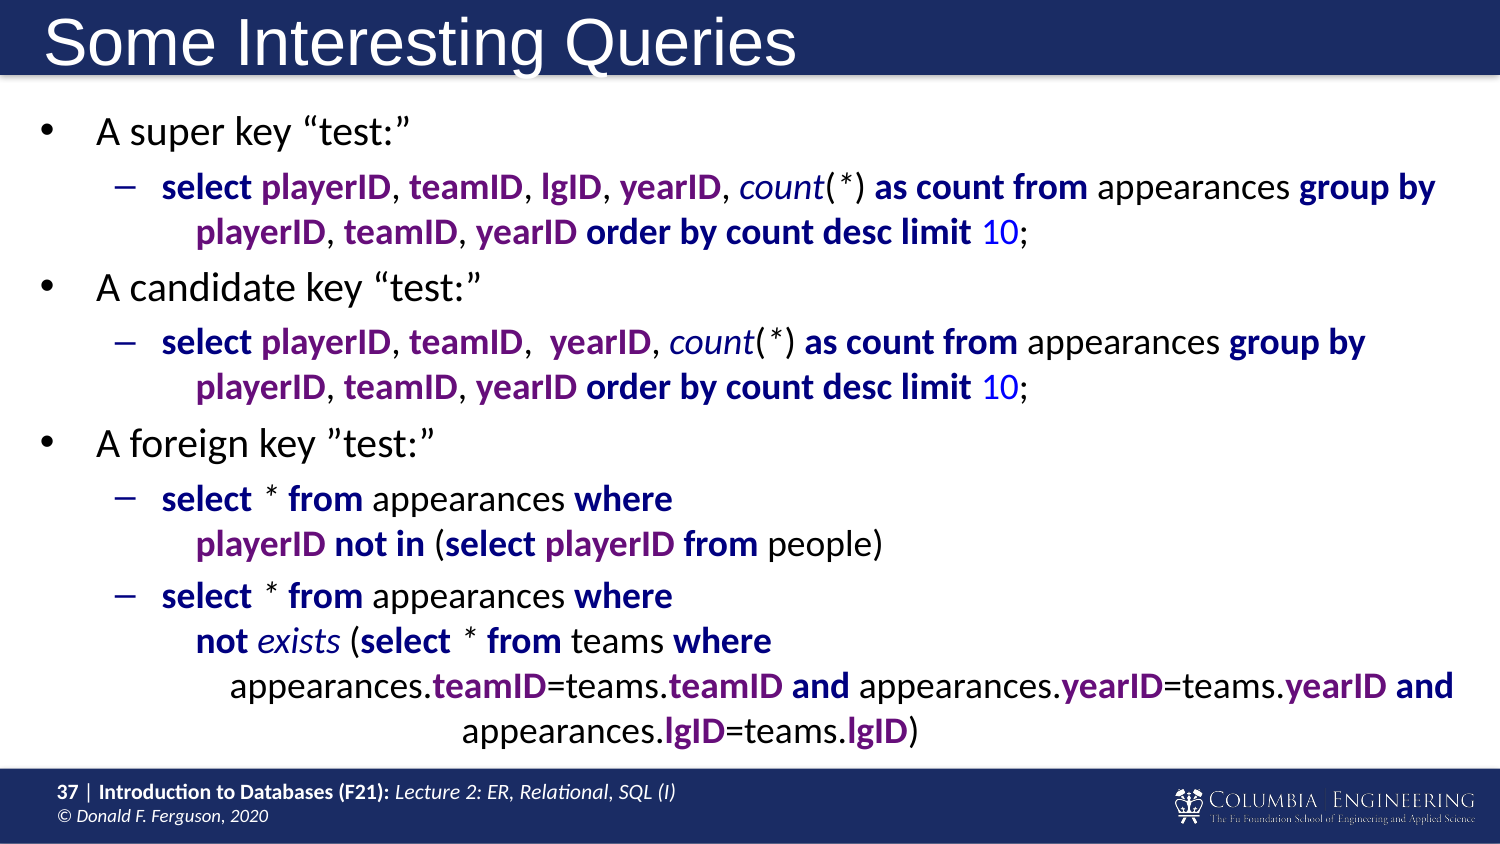

# Some Interesting Queries
A super key “test:”
select playerID, teamID, lgID, yearID, count(*) as count from appearances group by
    playerID, teamID, yearID order by count desc limit 10;
A candidate key “test:”
select playerID, teamID,  yearID, count(*) as count from appearances group by
    playerID, teamID, yearID order by count desc limit 10;
A foreign key ”test:”
select * from appearances where
    playerID not in (select playerID from people)
select * from appearances where
    not exists (select * from teams where
        appearances.teamID=teams.teamID and appearances.yearID=teams.yearID and 		appearances.lgID=teams.lgID)